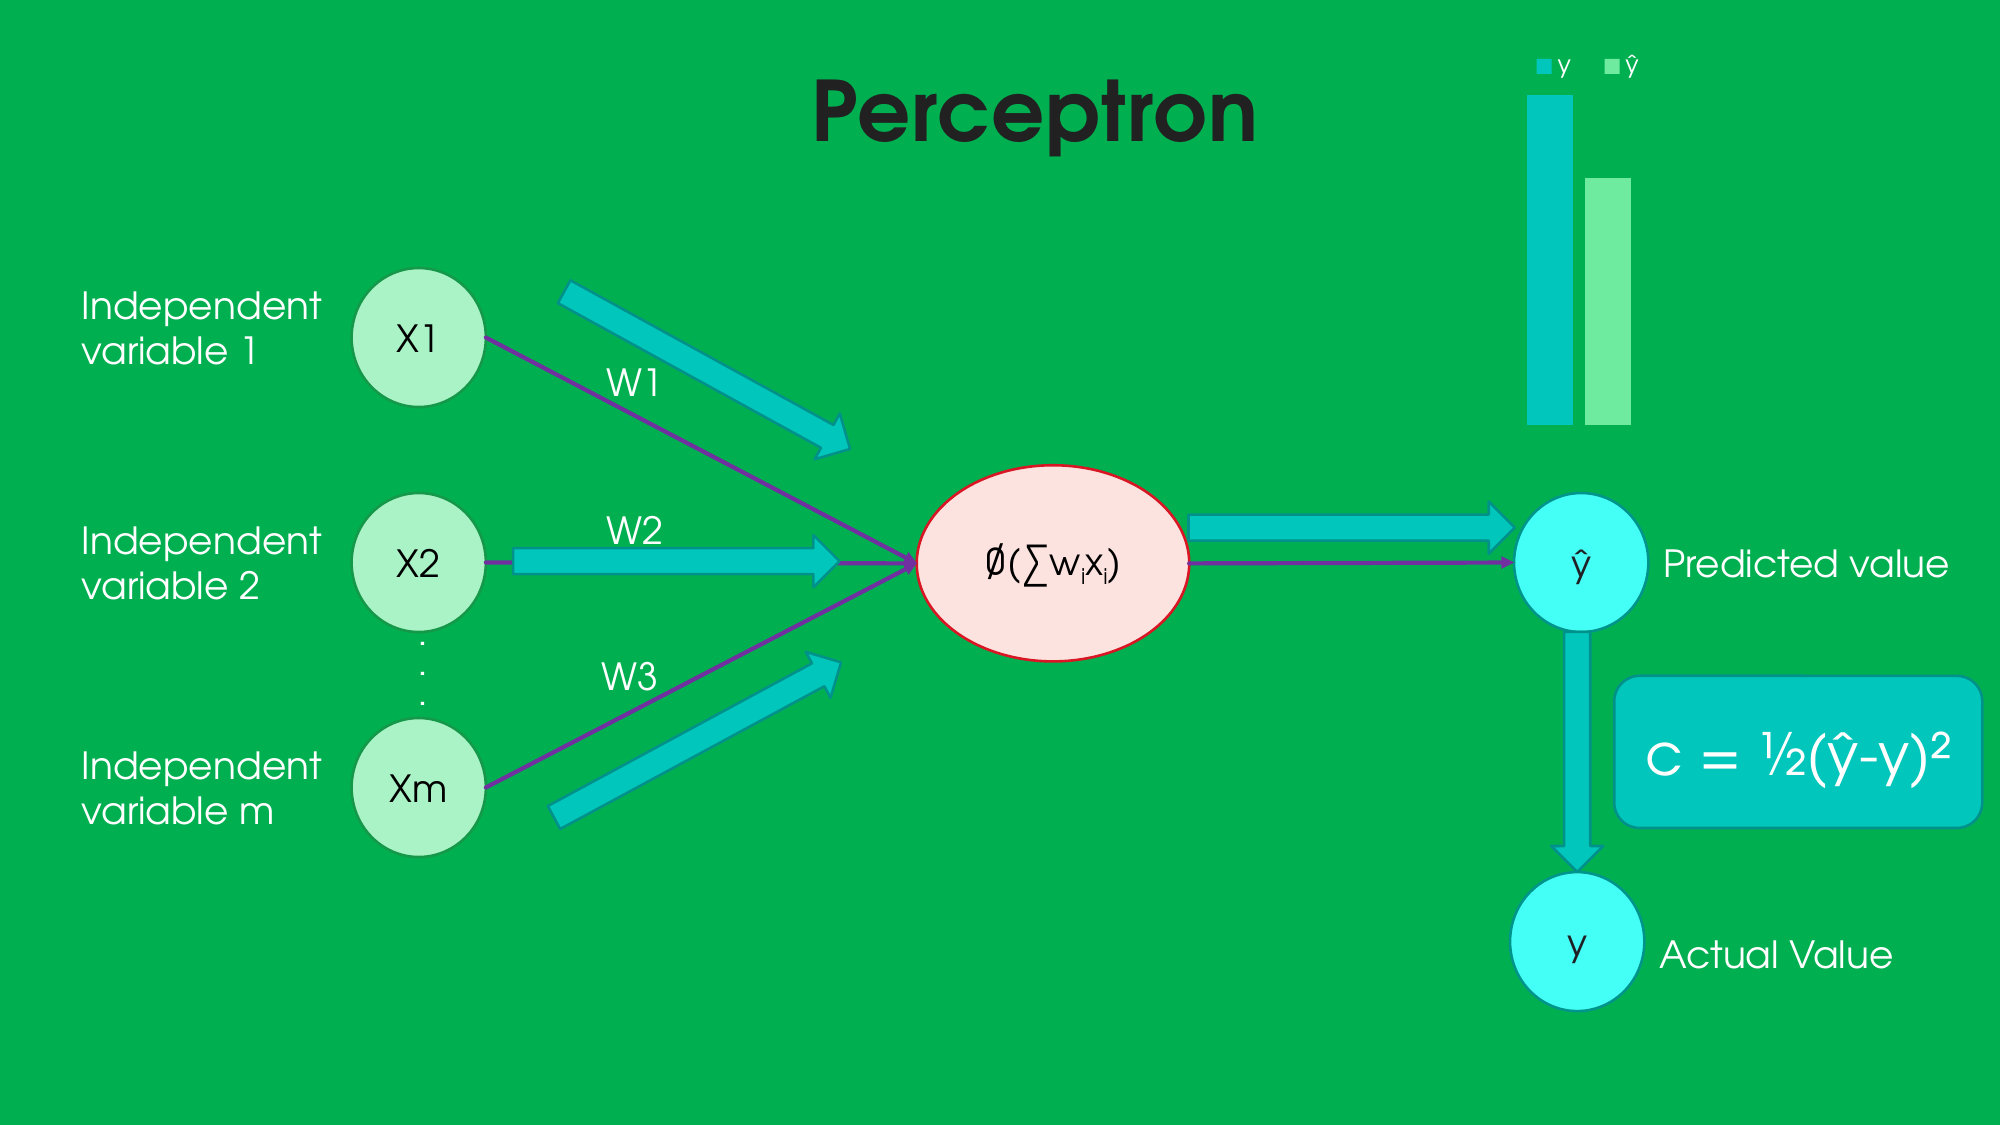

### Chart

| Category | y | ŷ | Column1 |
|---|---|---|---|
|  | 4.0 | 3.0 | None |
|  | None | None | None |
|  | None | None | None |
|  | None | None | None |
Perceptron

X1
Independent variable 1
W1

∅(∑wixi)
X2
ŷ
W2
Independent variable 2
Predicted value

.
.
.

W3
c = ½(ŷ-y)²
Xm
Independent variable m
y
Actual Value